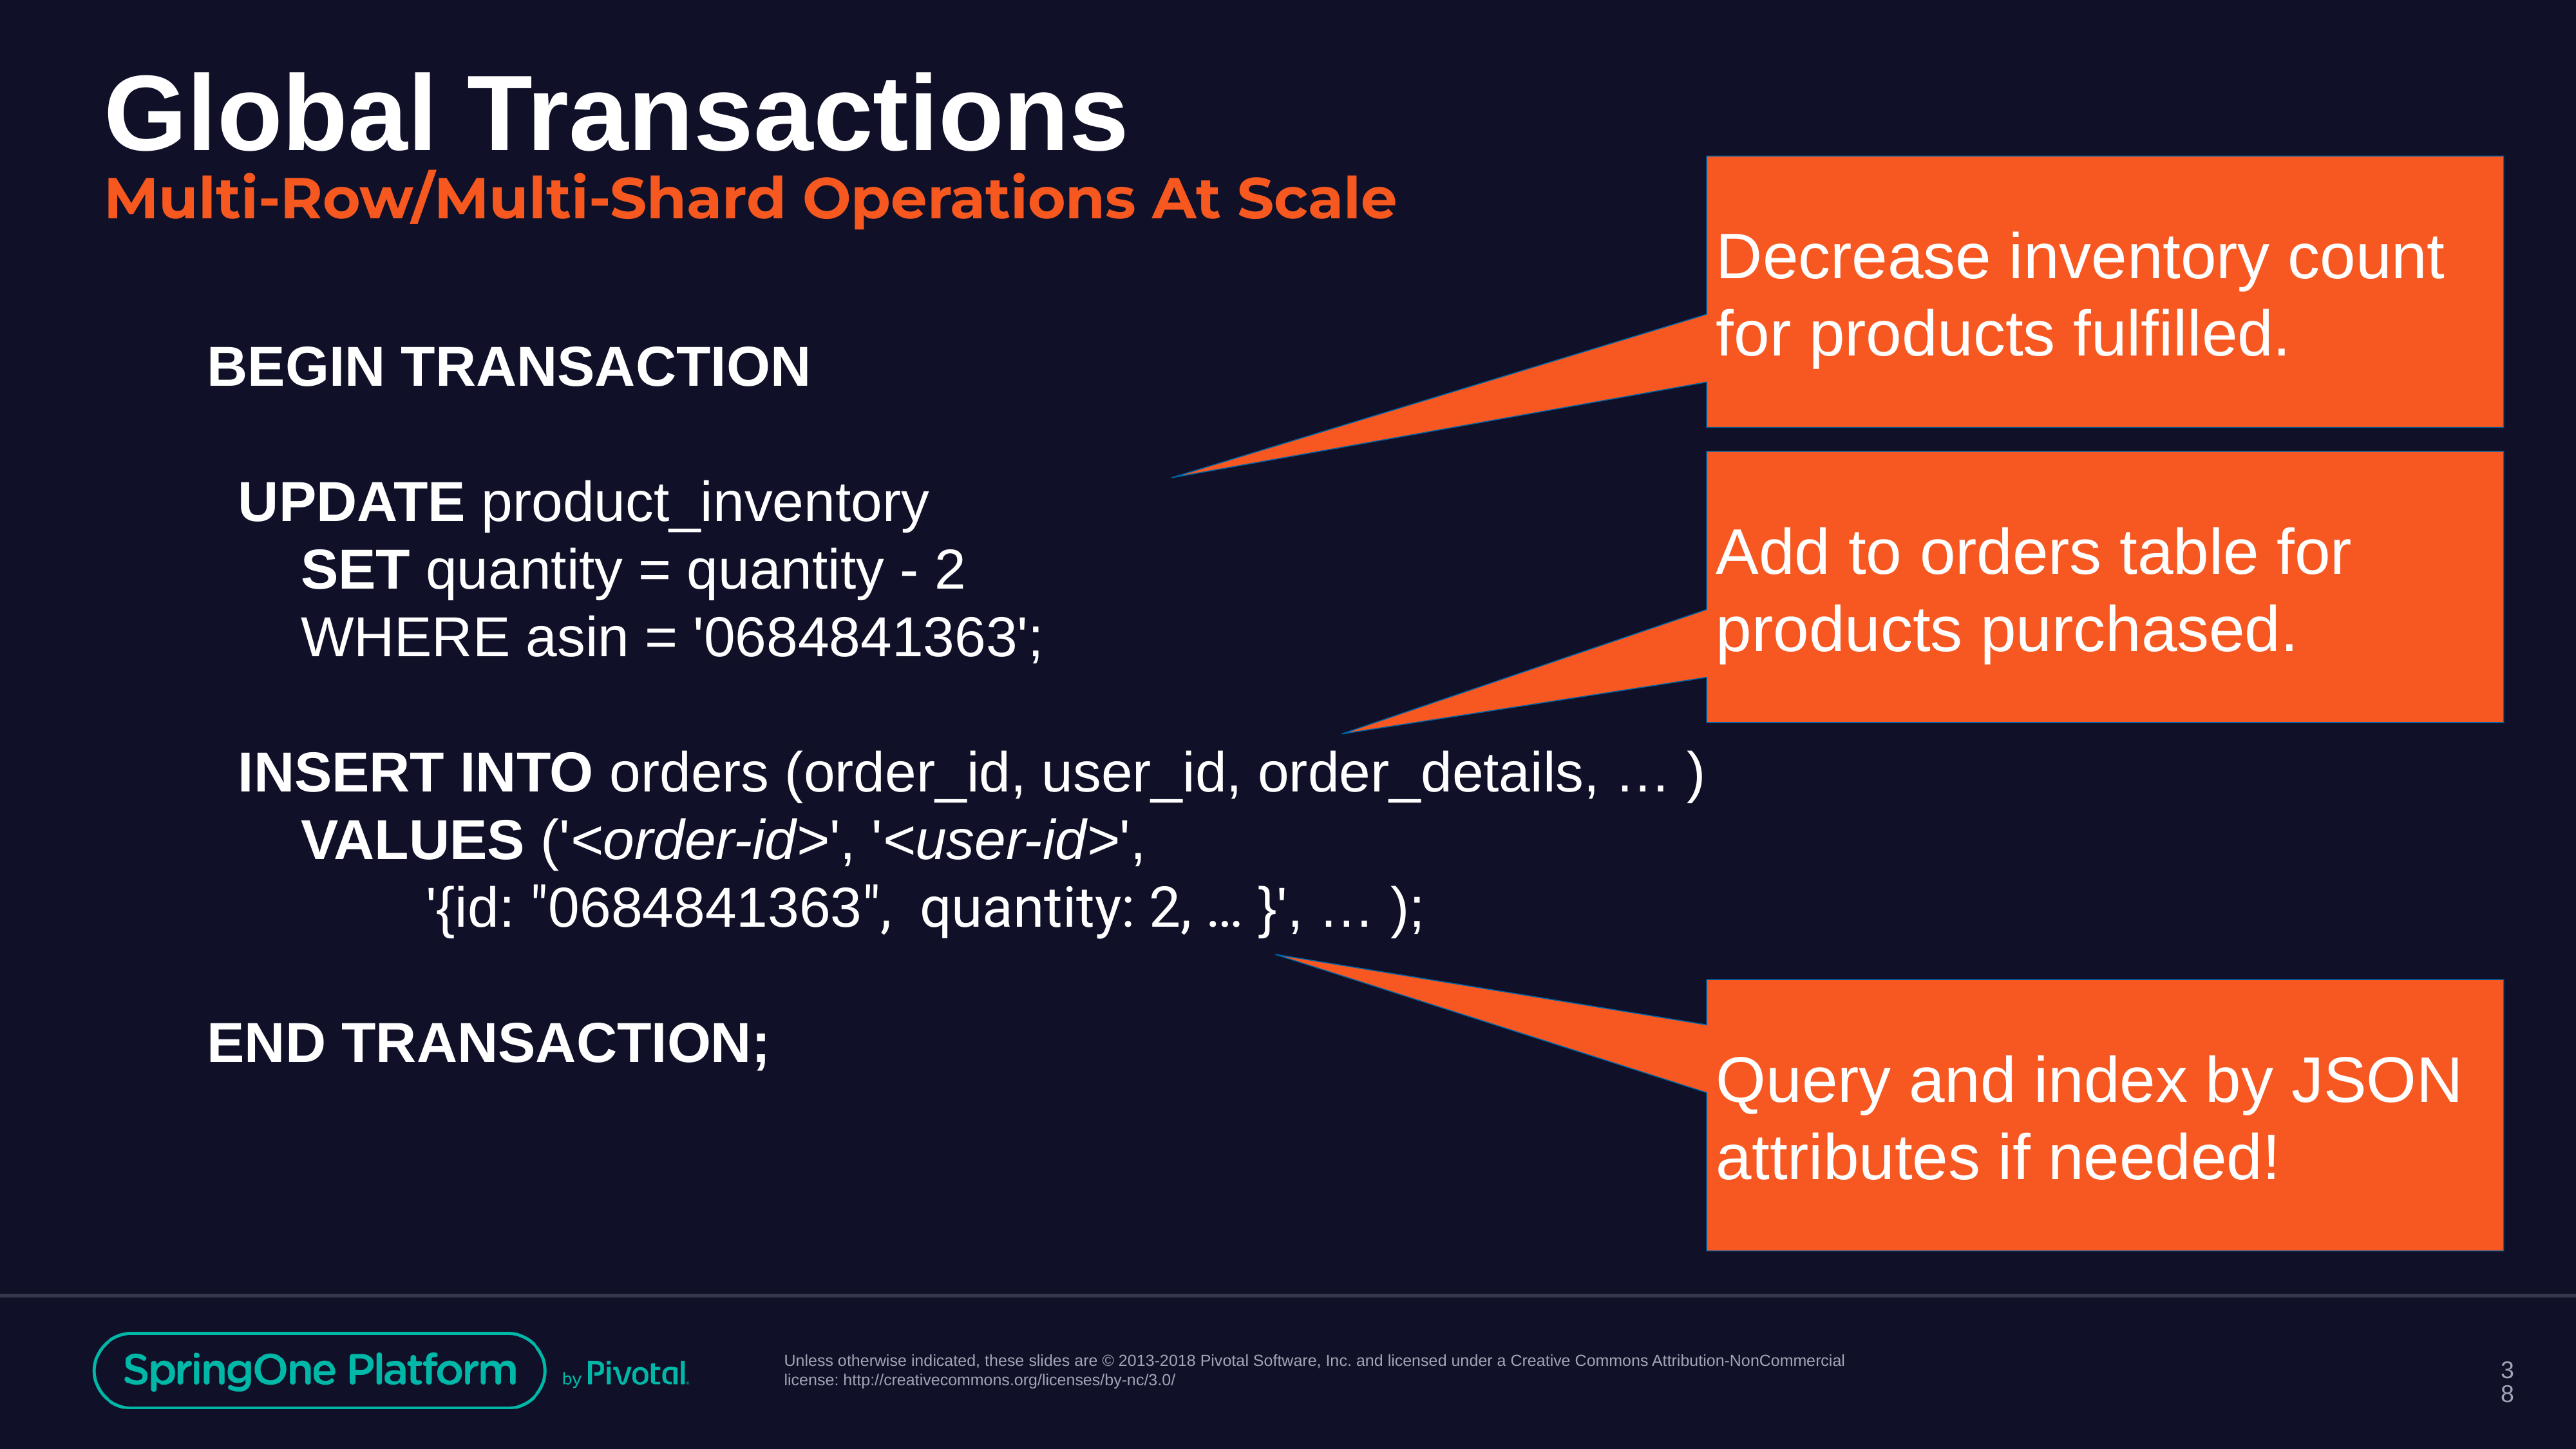

# Global Transactions
Multi-Row/Multi-Shard Operations At Scale
Decrease inventory count for products fulfilled.
BEGIN TRANSACTION

  UPDATE product_inventory
      SET quantity = quantity - 2
      WHERE asin = '0684841363';

  INSERT INTO orders (order_id, user_id, order_details, … )
      VALUES ('<order-id>', '<user-id>',
              '{id: "0684841363",  quantity: 2, … }', … );

END TRANSACTION;

Add to orders table for products purchased.
Query and index by JSON attributes if needed!
38